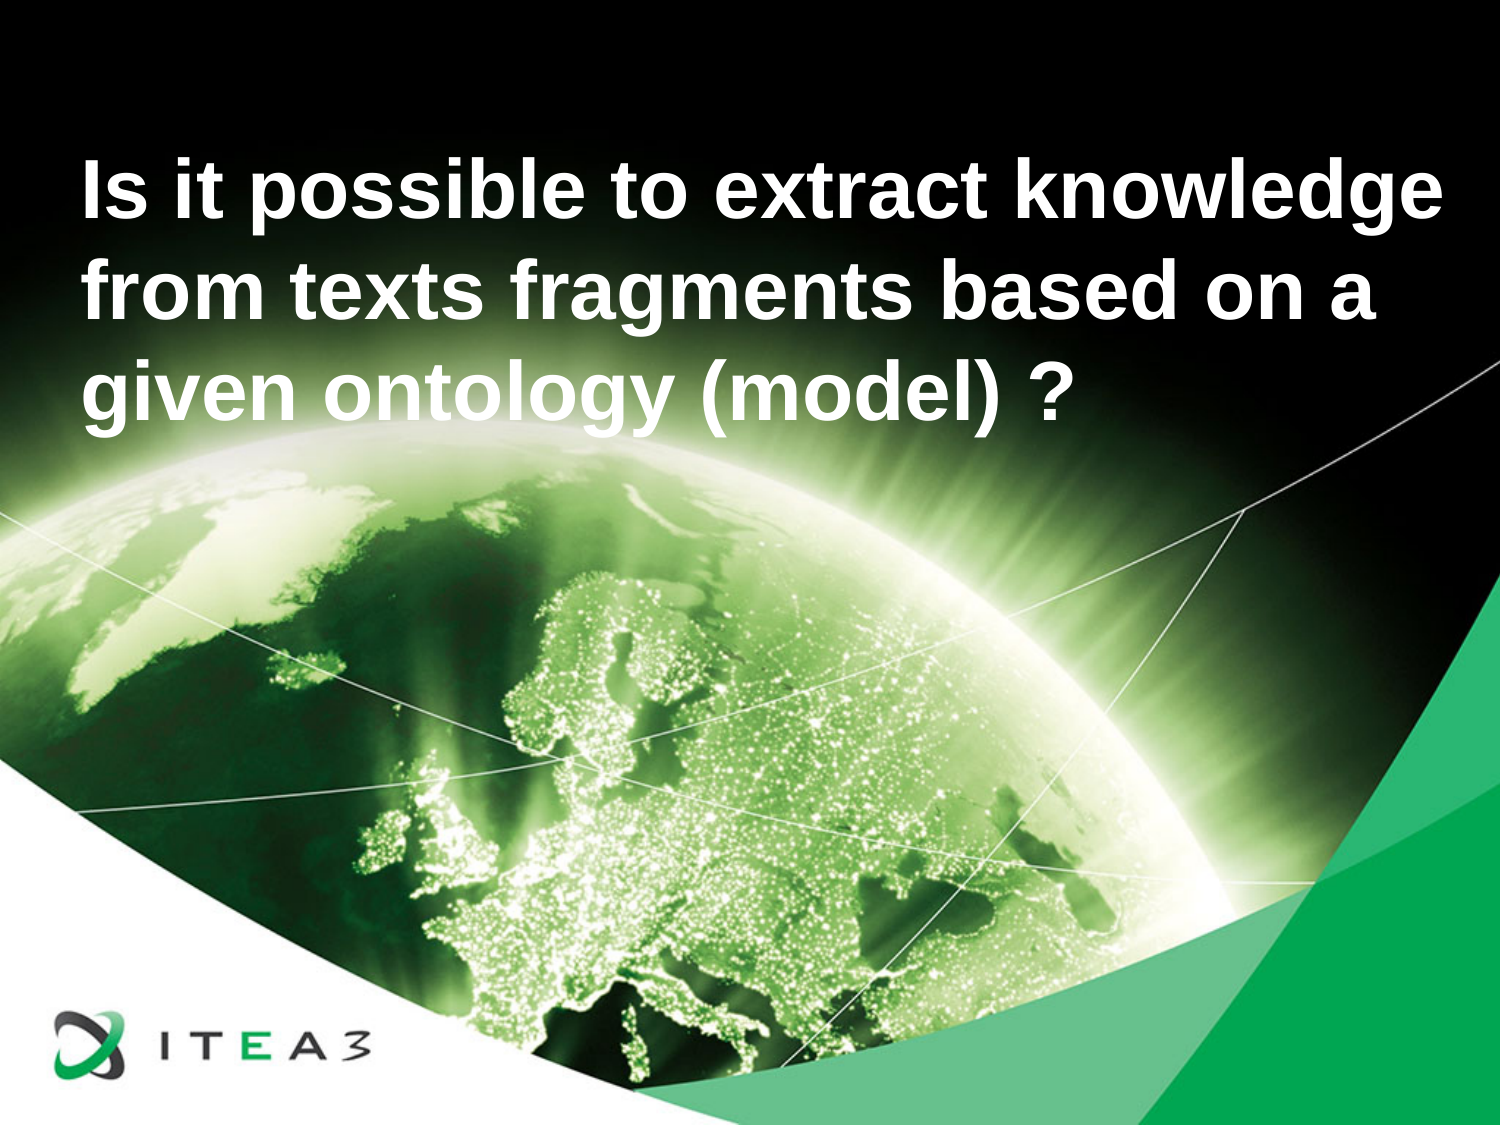

# Is it possible to extract knowledge from texts fragments based on a given ontology (model) ?